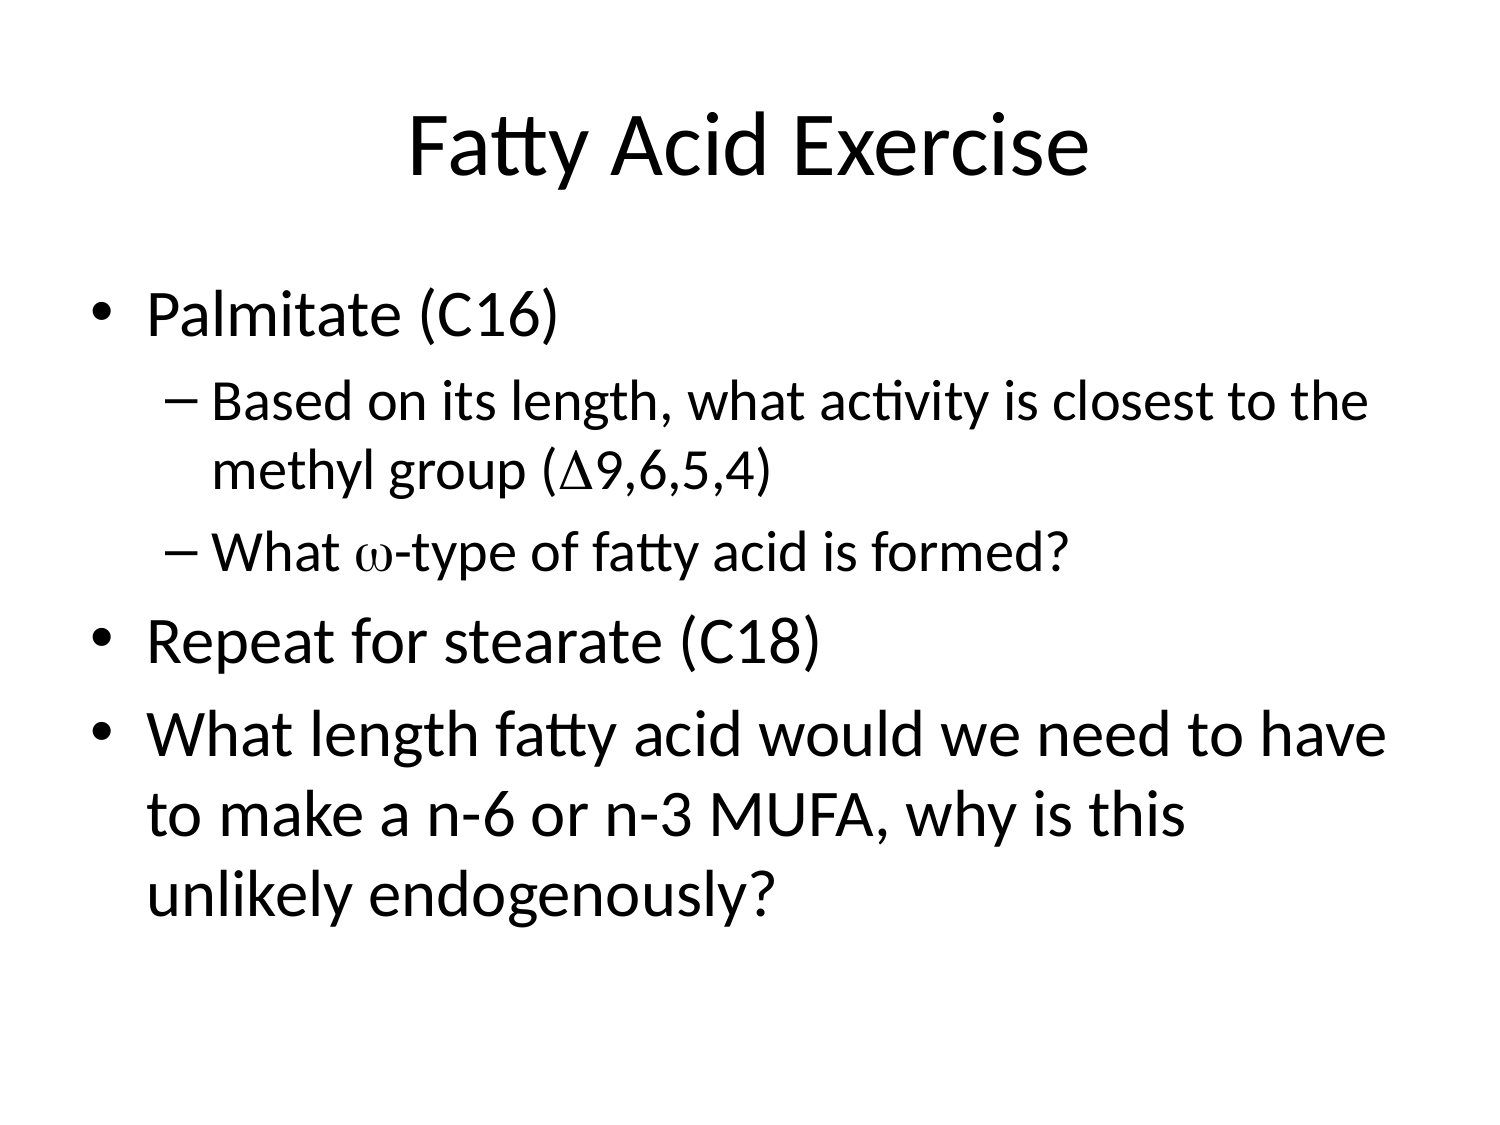

# Fatty Acid Exercise
Palmitate (C16)
Based on its length, what activity is closest to the methyl group (Δ9,6,5,4)
What ω-type of fatty acid is formed?
Repeat for stearate (C18)
What length fatty acid would we need to have to make a n-6 or n-3 MUFA, why is this unlikely endogenously?